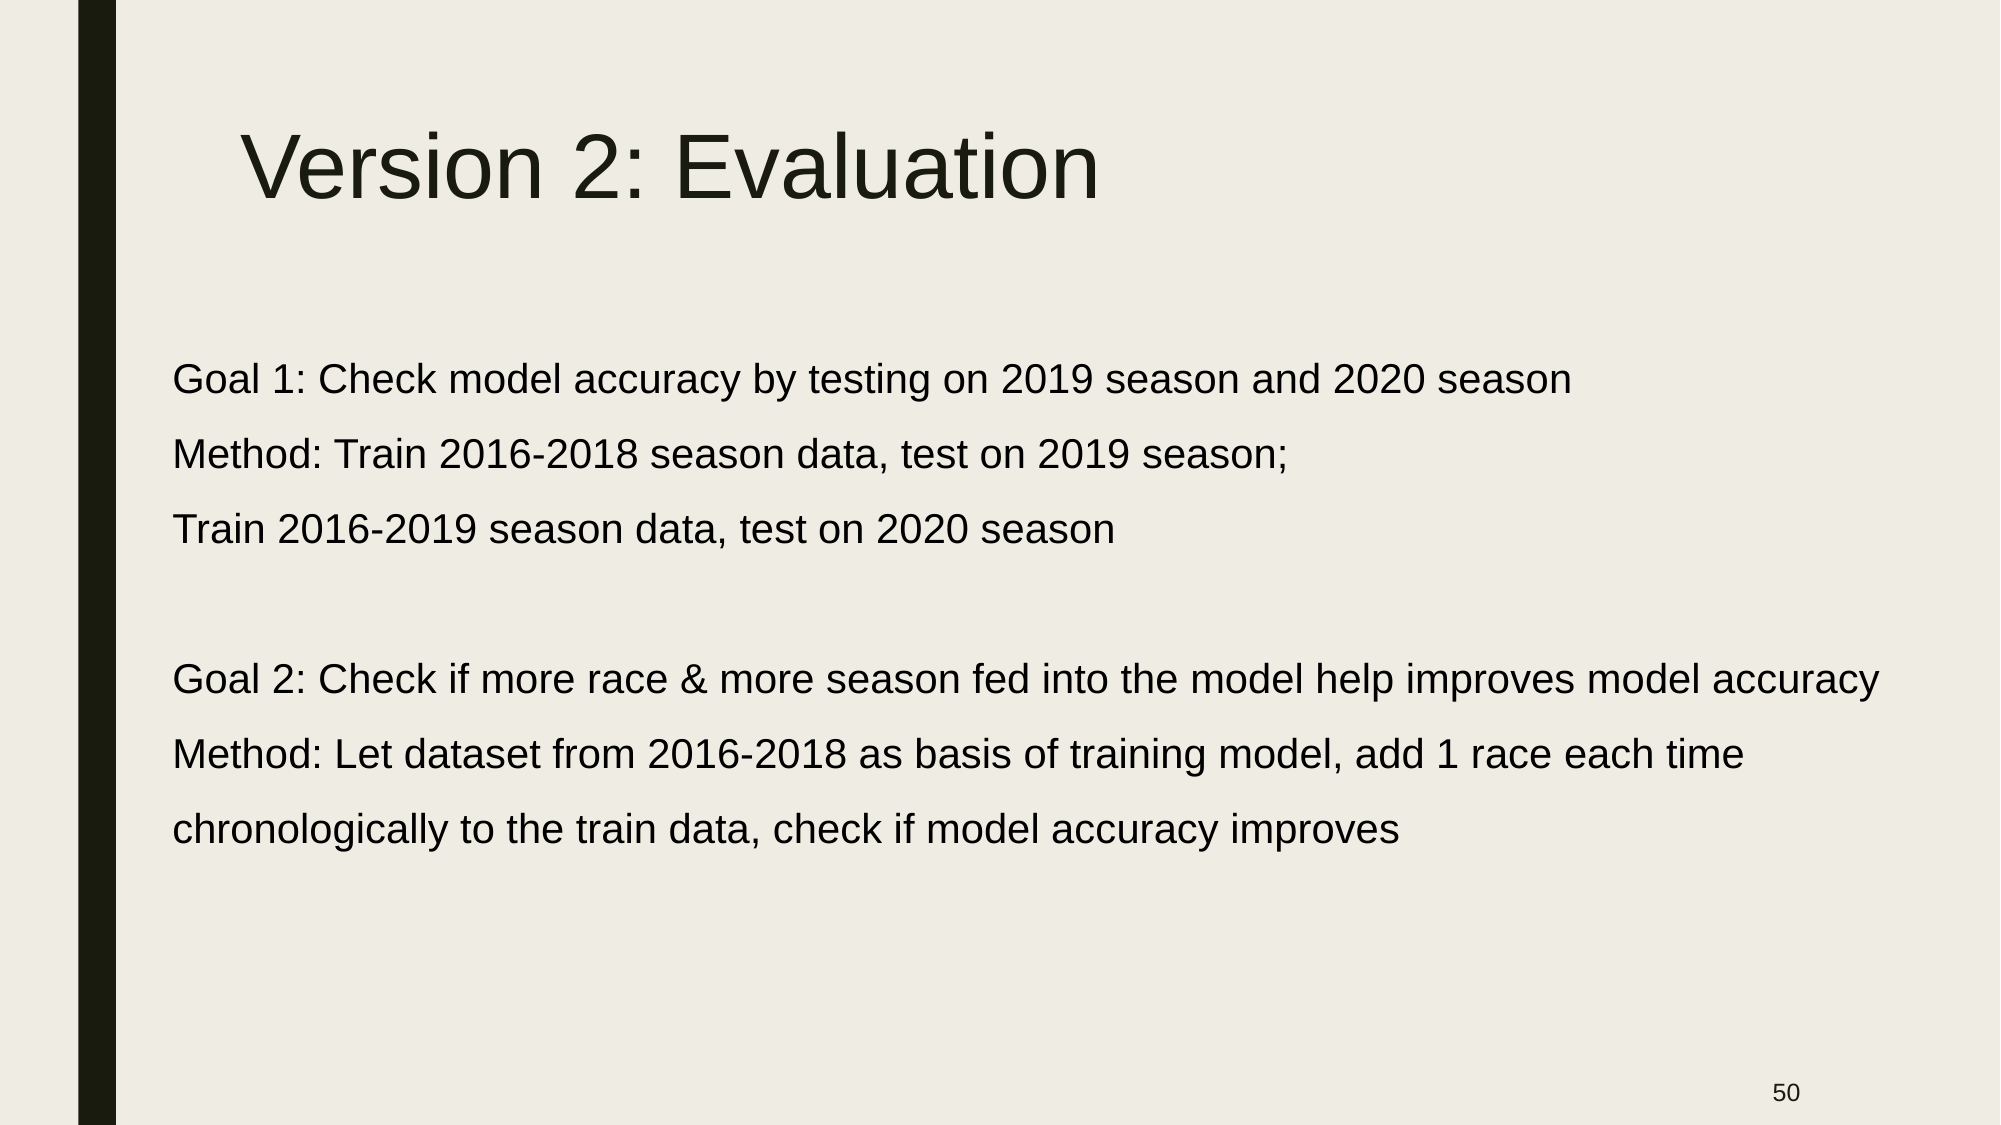

# Version 2: Evaluation
Goal 1: Check model accuracy by testing on 2019 season and 2020 season
Method: Train 2016-2018 season data, test on 2019 season;
Train 2016-2019 season data, test on 2020 season

Goal 2: Check if more race & more season fed into the model help improves model accuracy
Method: Let dataset from 2016-2018 as basis of training model, add 1 race each time chronologically to the train data, check if model accuracy improves
50